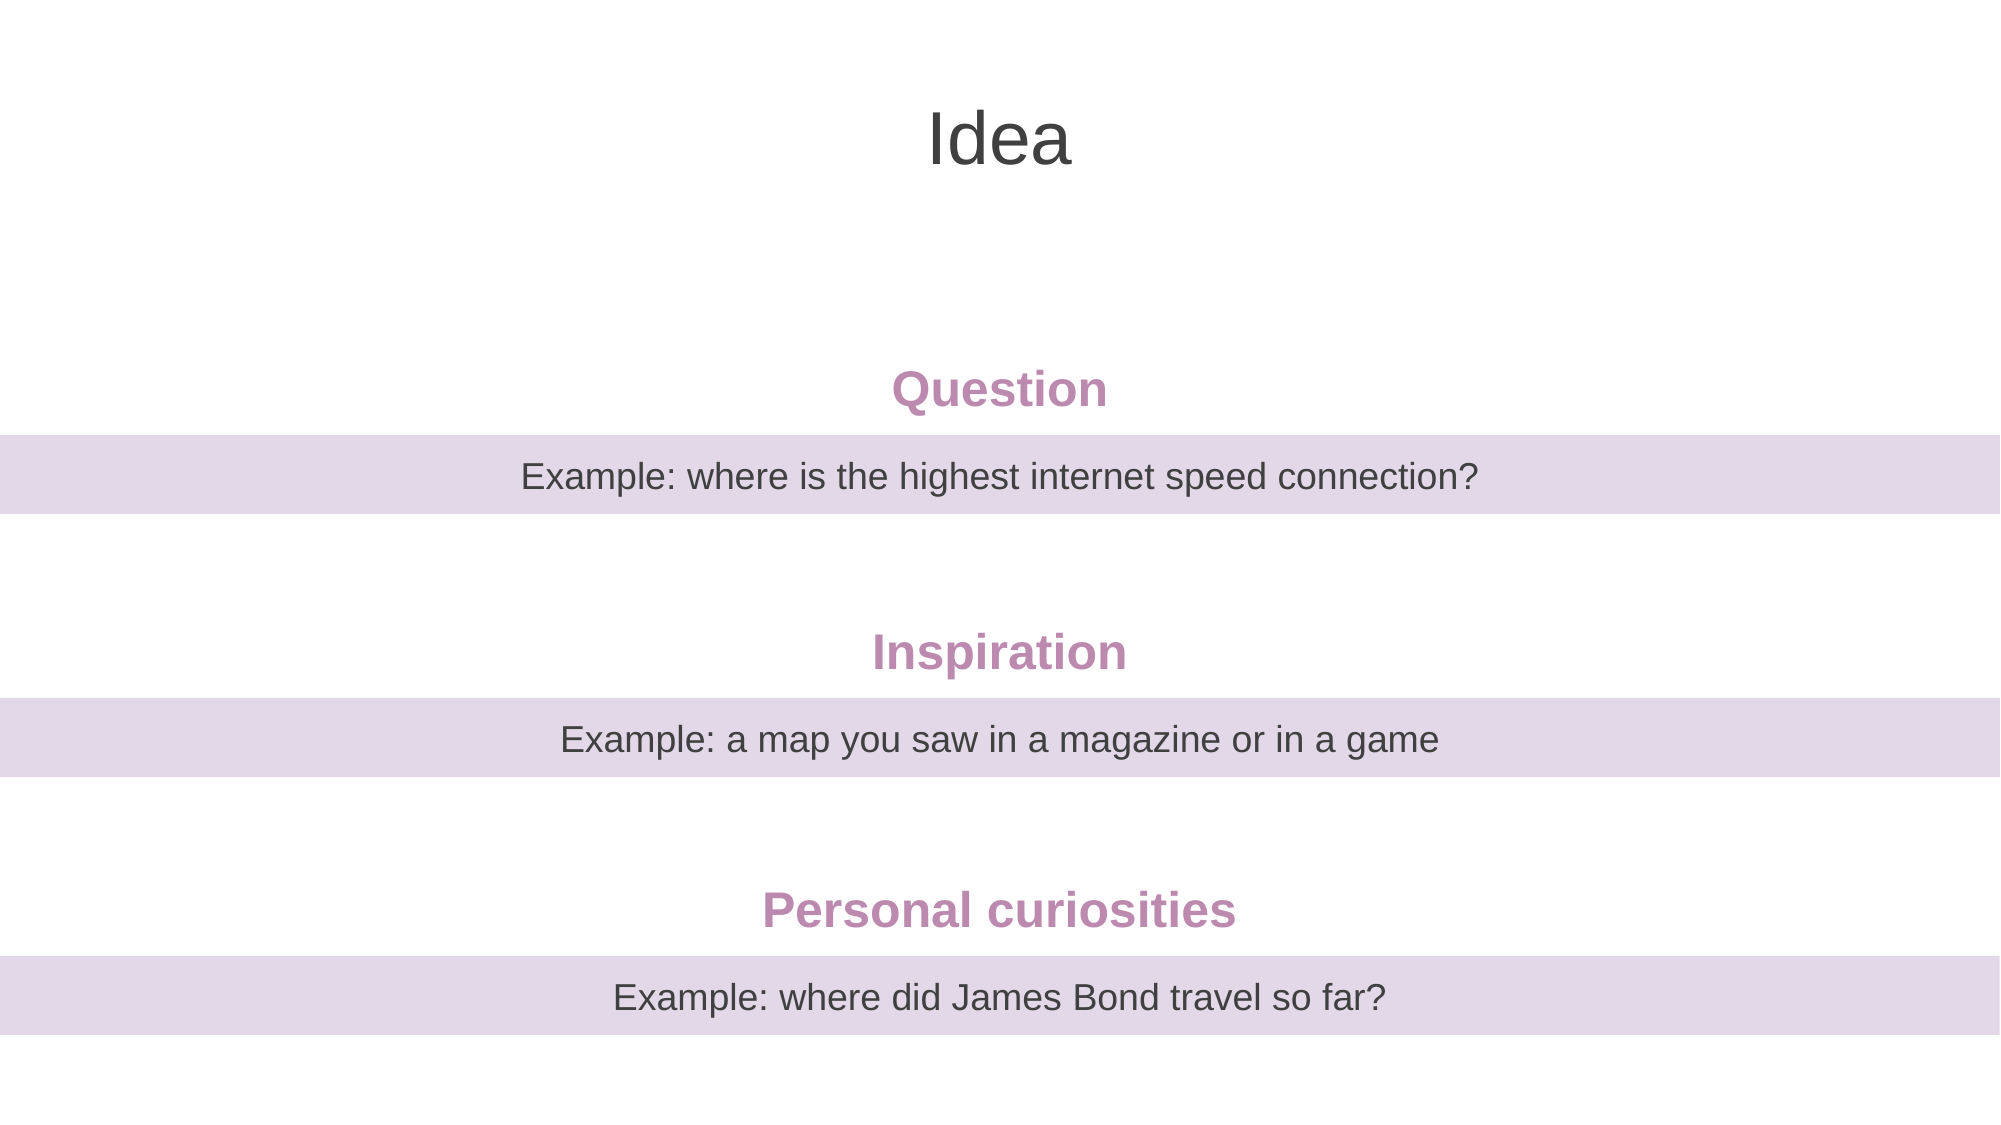

Idea
Question
Example: where is the highest internet speed connection?
Inspiration
Example: a map you saw in a magazine or in a game
Personal curiosities
Example: where did James Bond travel so far?